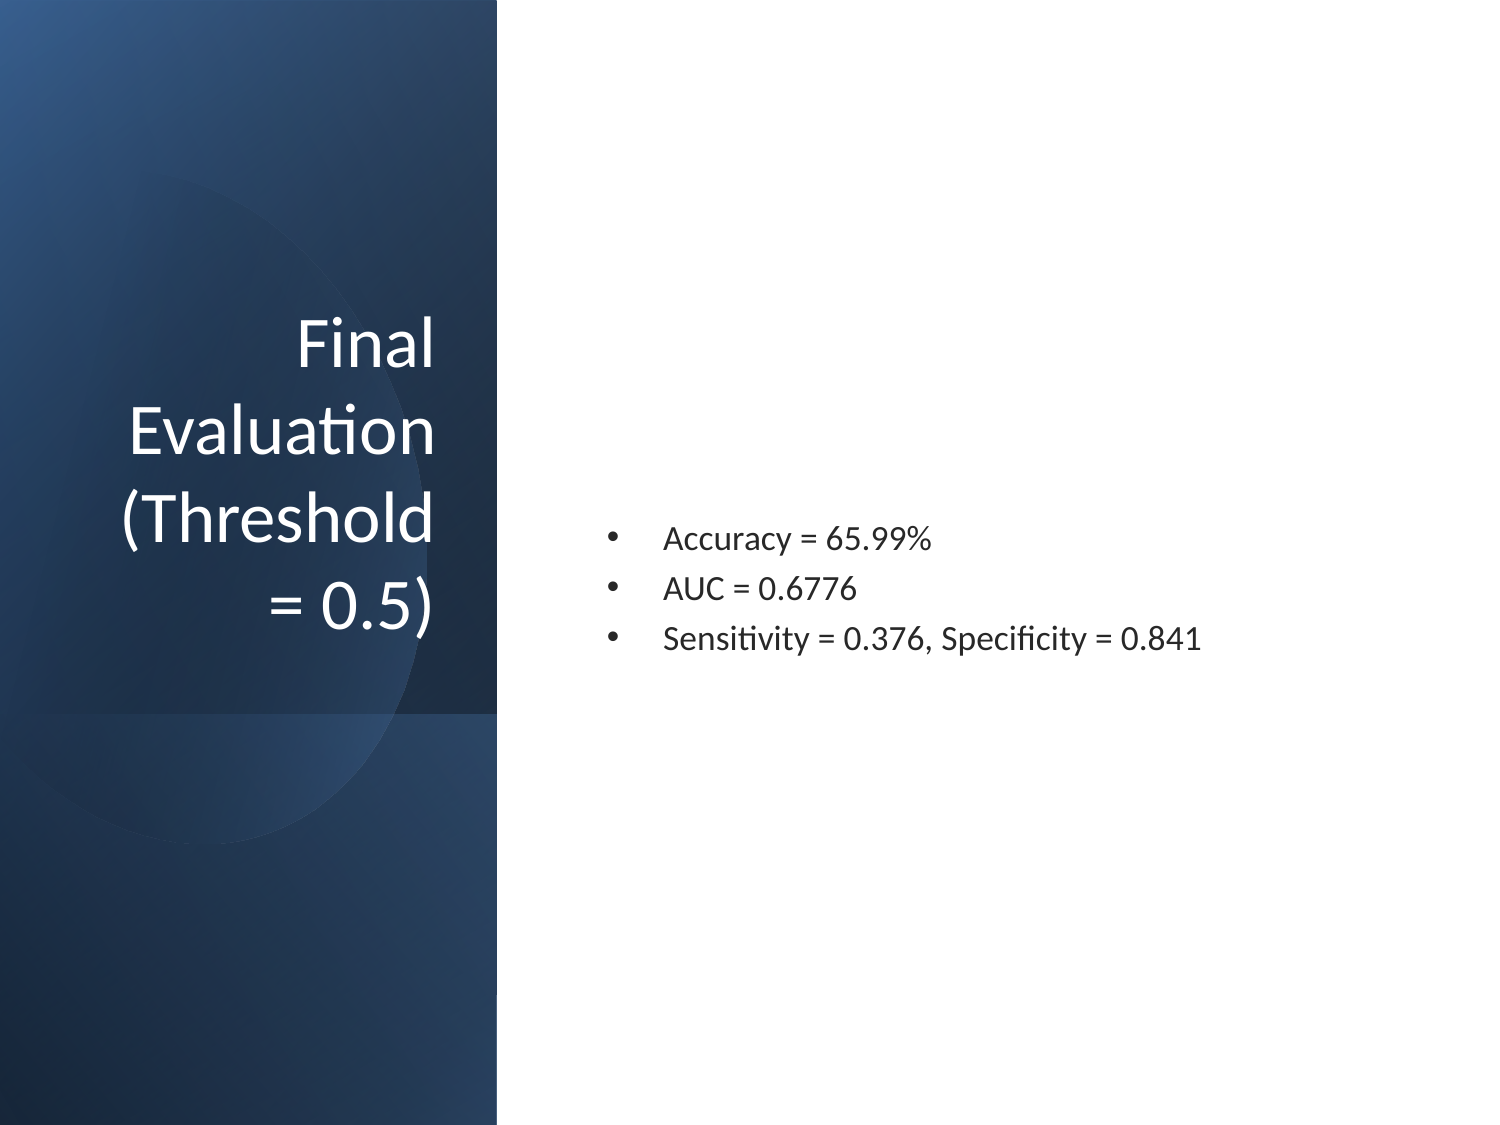

# Final Evaluation (Threshold = 0.5)

Accuracy = 65.99%
AUC = 0.6776
Sensitivity = 0.376, Specificity = 0.841